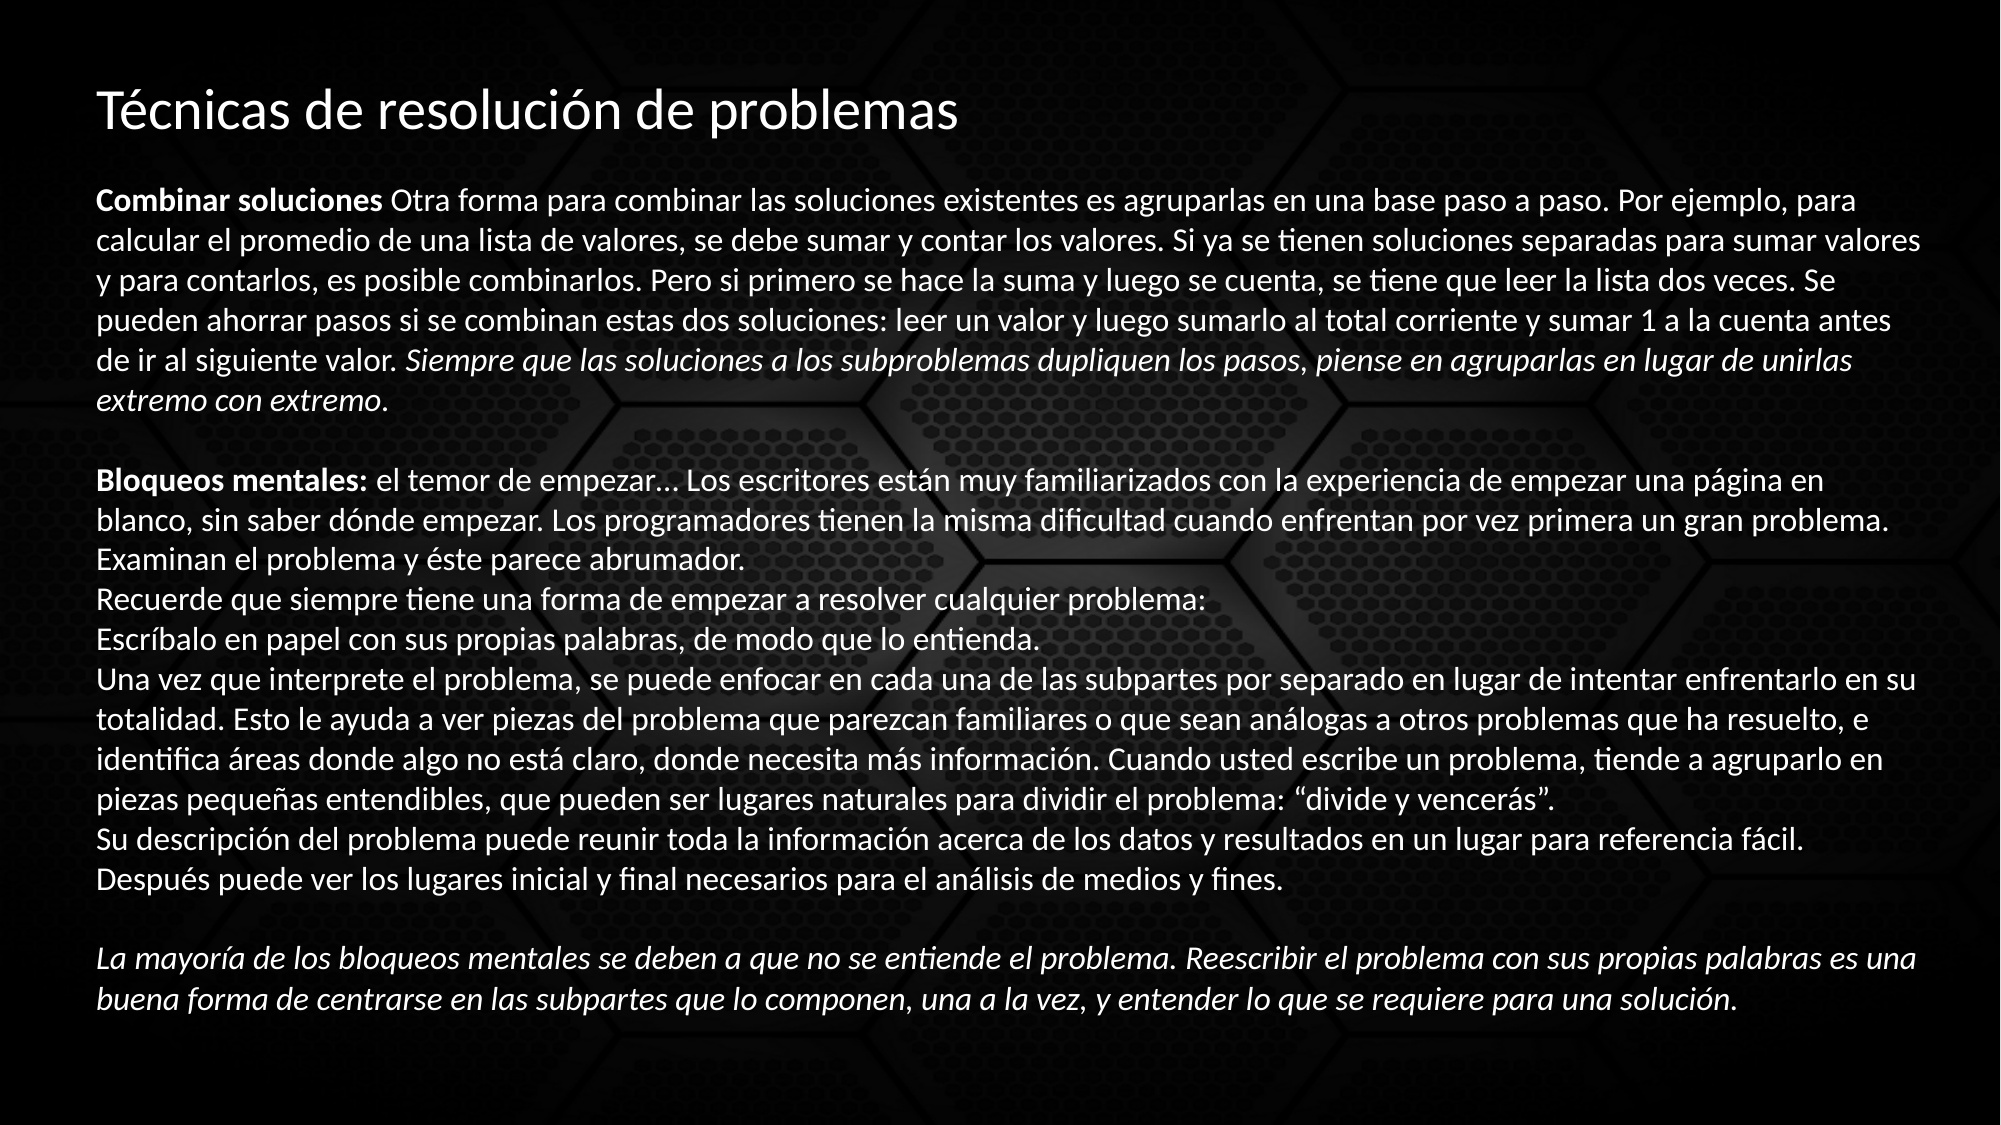

Técnicas de resolución de problemas
Combinar soluciones Otra forma para combinar las soluciones existentes es agruparlas en una base paso a paso. Por ejemplo, para calcular el promedio de una lista de valores, se debe sumar y contar los valores. Si ya se tienen soluciones separadas para sumar valores y para contarlos, es posible combinarlos. Pero si primero se hace la suma y luego se cuenta, se tiene que leer la lista dos veces. Se pueden ahorrar pasos si se combinan estas dos soluciones: leer un valor y luego sumarlo al total corriente y sumar 1 a la cuenta antes de ir al siguiente valor. Siempre que las soluciones a los subproblemas dupliquen los pasos, piense en agruparlas en lugar de unirlas extremo con extremo.

Bloqueos mentales: el temor de empezar… Los escritores están muy familiarizados con la experiencia de empezar una página en blanco, sin saber dónde empezar. Los programadores tienen la misma dificultad cuando enfrentan por vez primera un gran problema. Examinan el problema y éste parece abrumador.
Recuerde que siempre tiene una forma de empezar a resolver cualquier problema:
Escríbalo en papel con sus propias palabras, de modo que lo entienda.
Una vez que interprete el problema, se puede enfocar en cada una de las subpartes por separado en lugar de intentar enfrentarlo en su totalidad. Esto le ayuda a ver piezas del problema que parezcan familiares o que sean análogas a otros problemas que ha resuelto, e identifica áreas donde algo no está claro, donde necesita más información. Cuando usted escribe un problema, tiende a agruparlo en piezas pequeñas entendibles, que pueden ser lugares naturales para dividir el problema: “divide y vencerás”.
Su descripción del problema puede reunir toda la información acerca de los datos y resultados en un lugar para referencia fácil. Después puede ver los lugares inicial y final necesarios para el análisis de medios y fines.
La mayoría de los bloqueos mentales se deben a que no se entiende el problema. Reescribir el problema con sus propias palabras es una buena forma de centrarse en las subpartes que lo componen, una a la vez, y entender lo que se requiere para una solución.